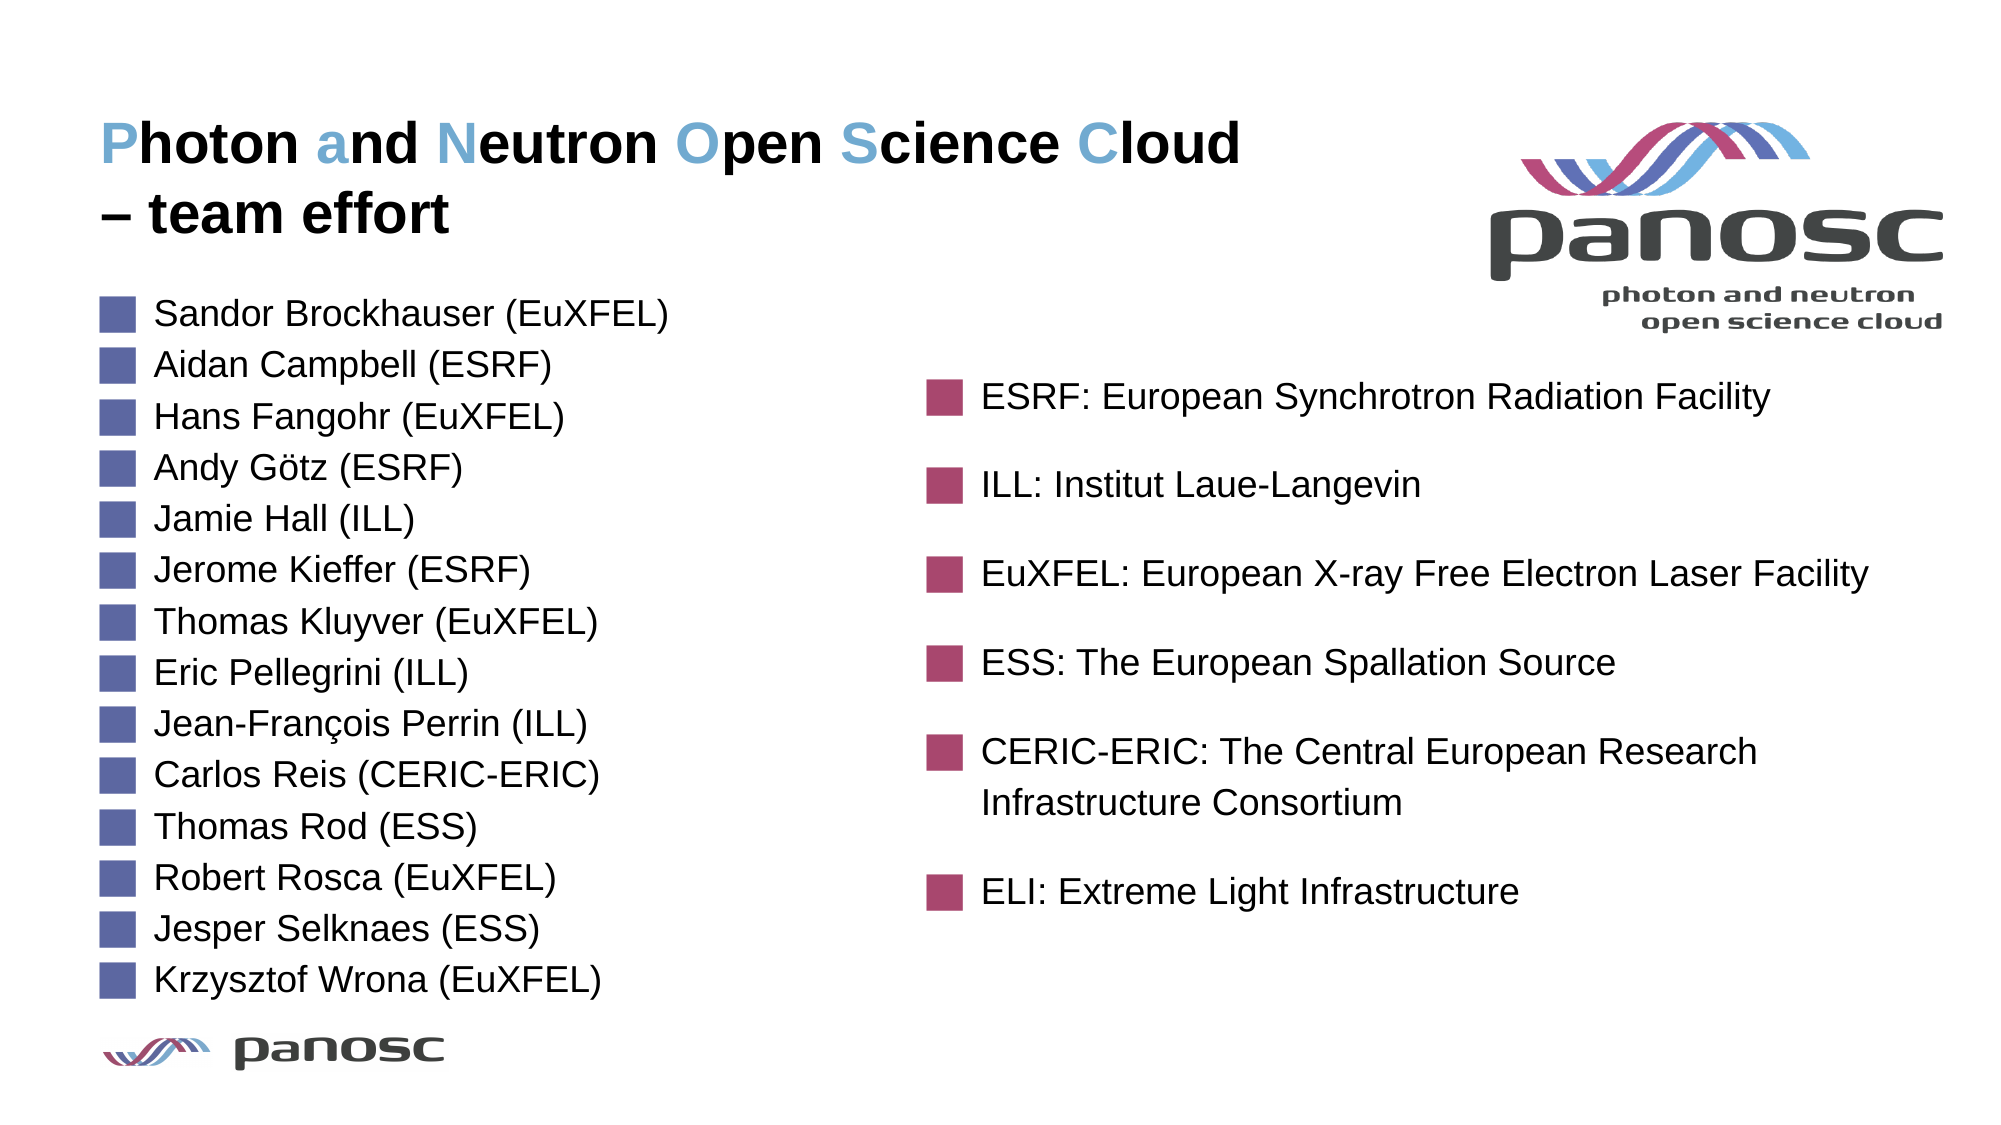

Photon and Neutron Open Science Cloud
– team effort

ESRF: European Synchrotron Radiation Facility
ILL: Institut Laue-Langevin
EuXFEL: European X-ray Free Electron Laser Facility
ESS: The European Spallation Source
CERIC-ERIC: The Central European Research Infrastructure Consortium
ELI: Extreme Light Infrastructure

Sandor Brockhauser (EuXFEL)
Aidan Campbell (ESRF)
Hans Fangohr (EuXFEL)
Andy Götz (ESRF)
Jamie Hall (ILL)
Jerome Kieffer (ESRF)
Thomas Kluyver (EuXFEL)
Eric Pellegrini (ILL)
Jean-François Perrin (ILL)
Carlos Reis (CERIC-ERIC)
Thomas Rod (ESS)
Robert Rosca (EuXFEL)
Jesper Selknaes (ESS)
Krzysztof Wrona (EuXFEL)